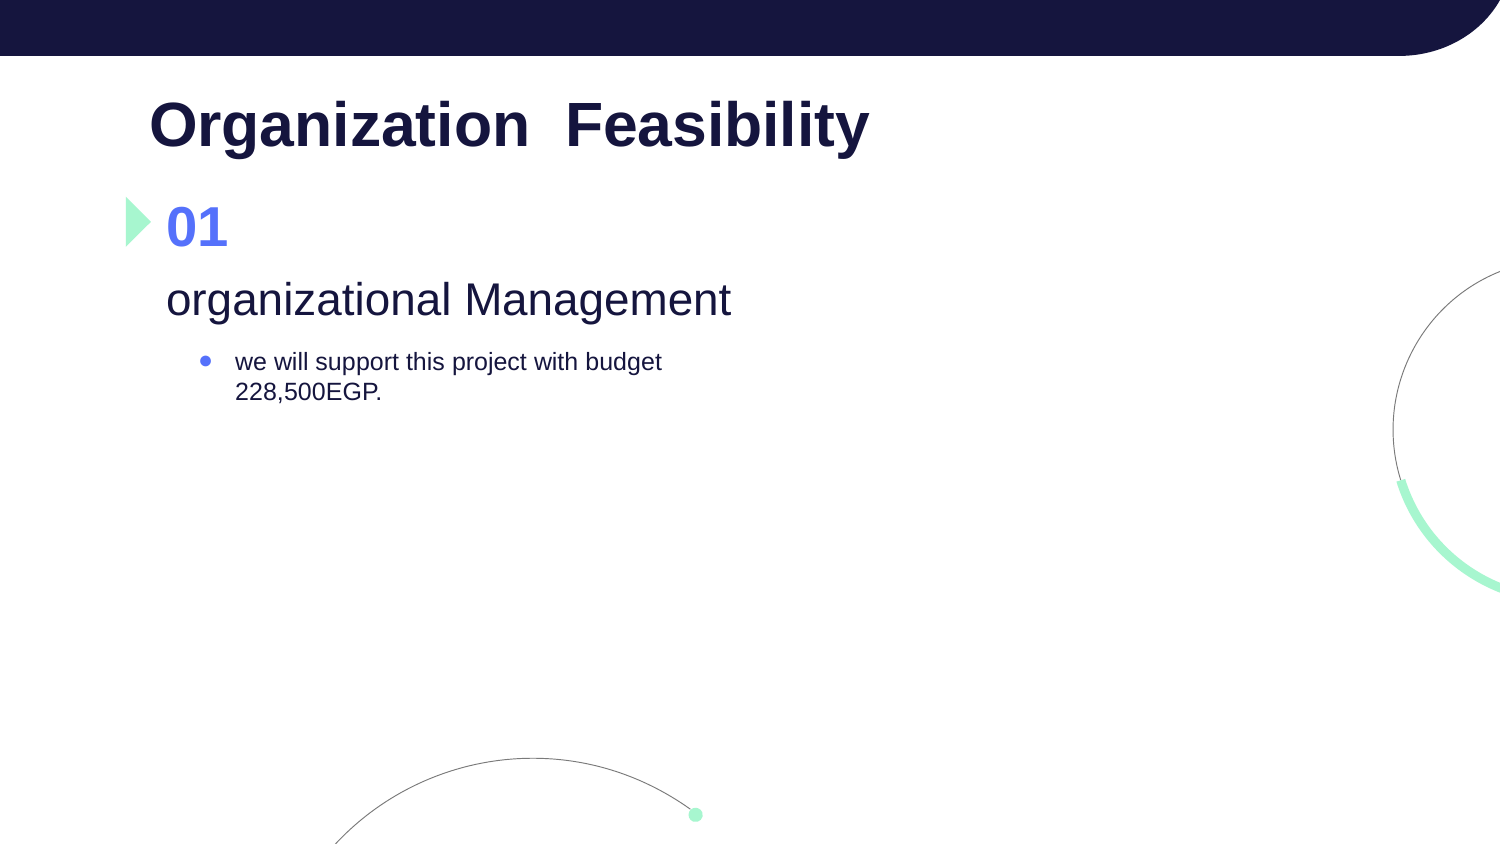

# Organization  Feasibility
01

organizational Management
we will support this project with budget 228,500EGP.